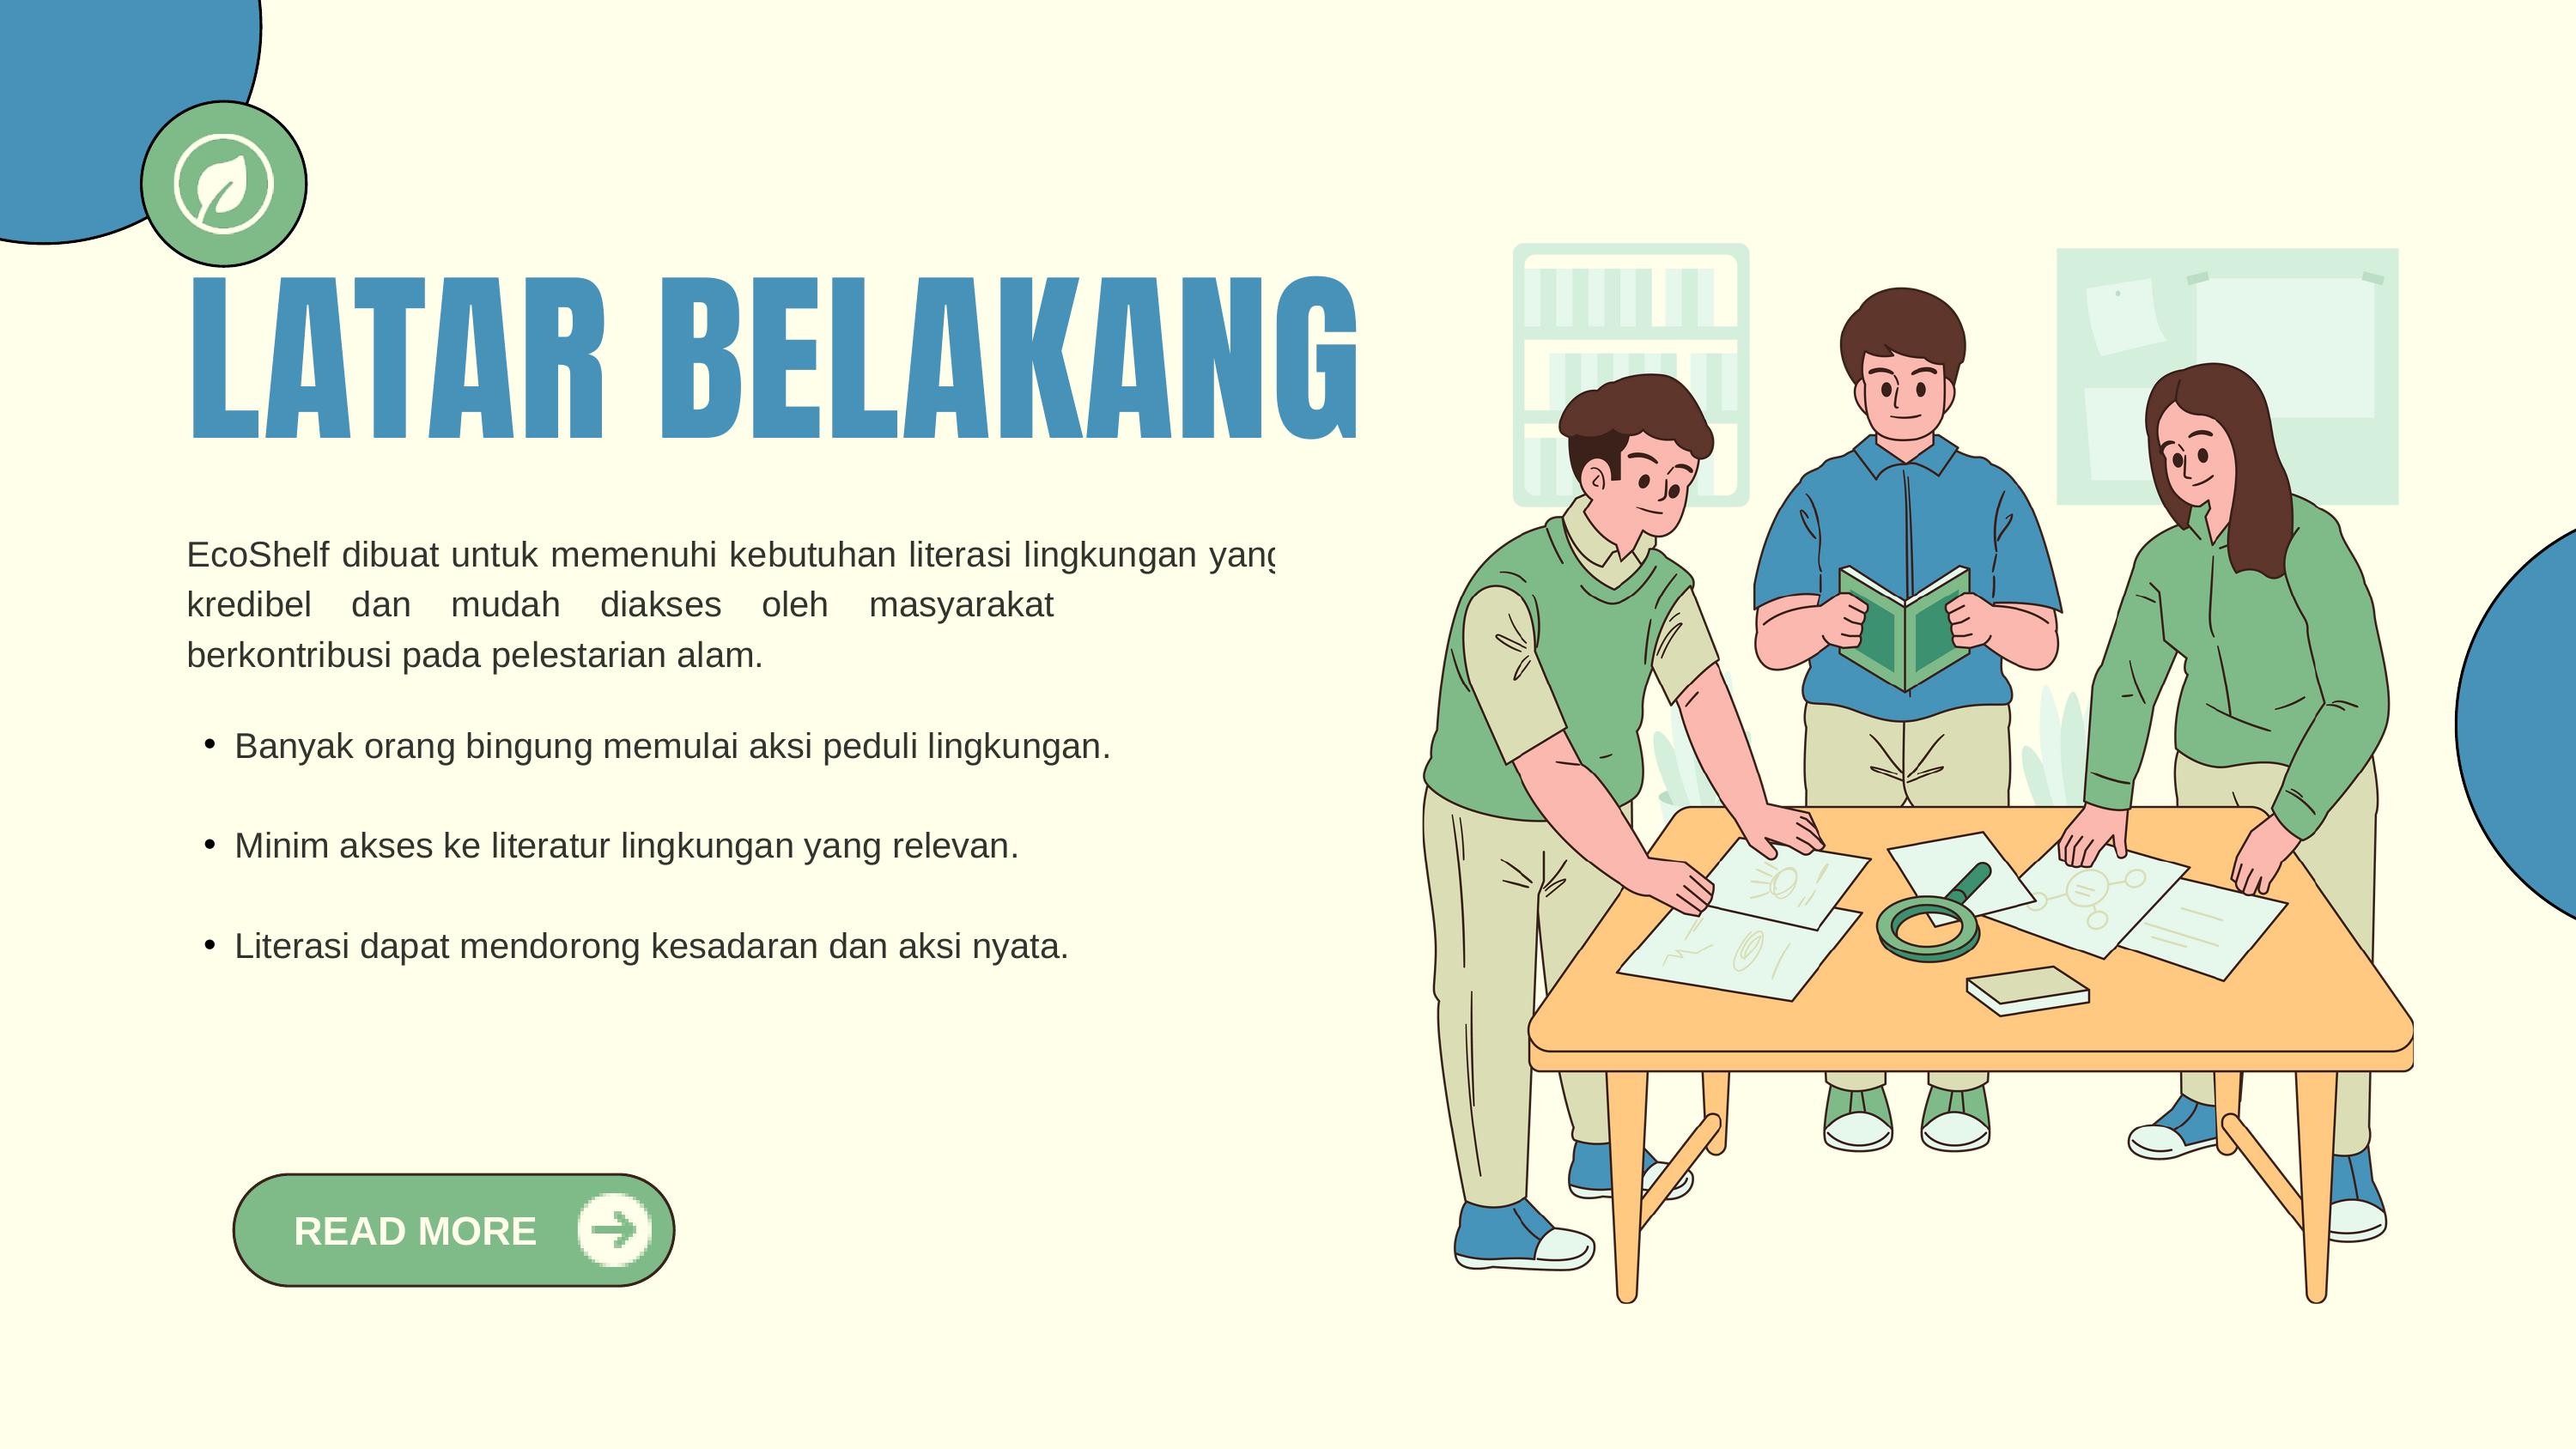

LATAR BELAKANG

EcoShelf dibuat untuk memenuhi kebutuhan literasi lingkungan yang kredibel dan mudah diakses oleh masyarakat yang ingin berkontribusi pada pelestarian alam.
Banyak orang bingung memulai aksi peduli lingkungan.

Minim akses ke literatur lingkungan yang relevan.

Literasi dapat mendorong kesadaran dan aksi nyata.

READ MORE